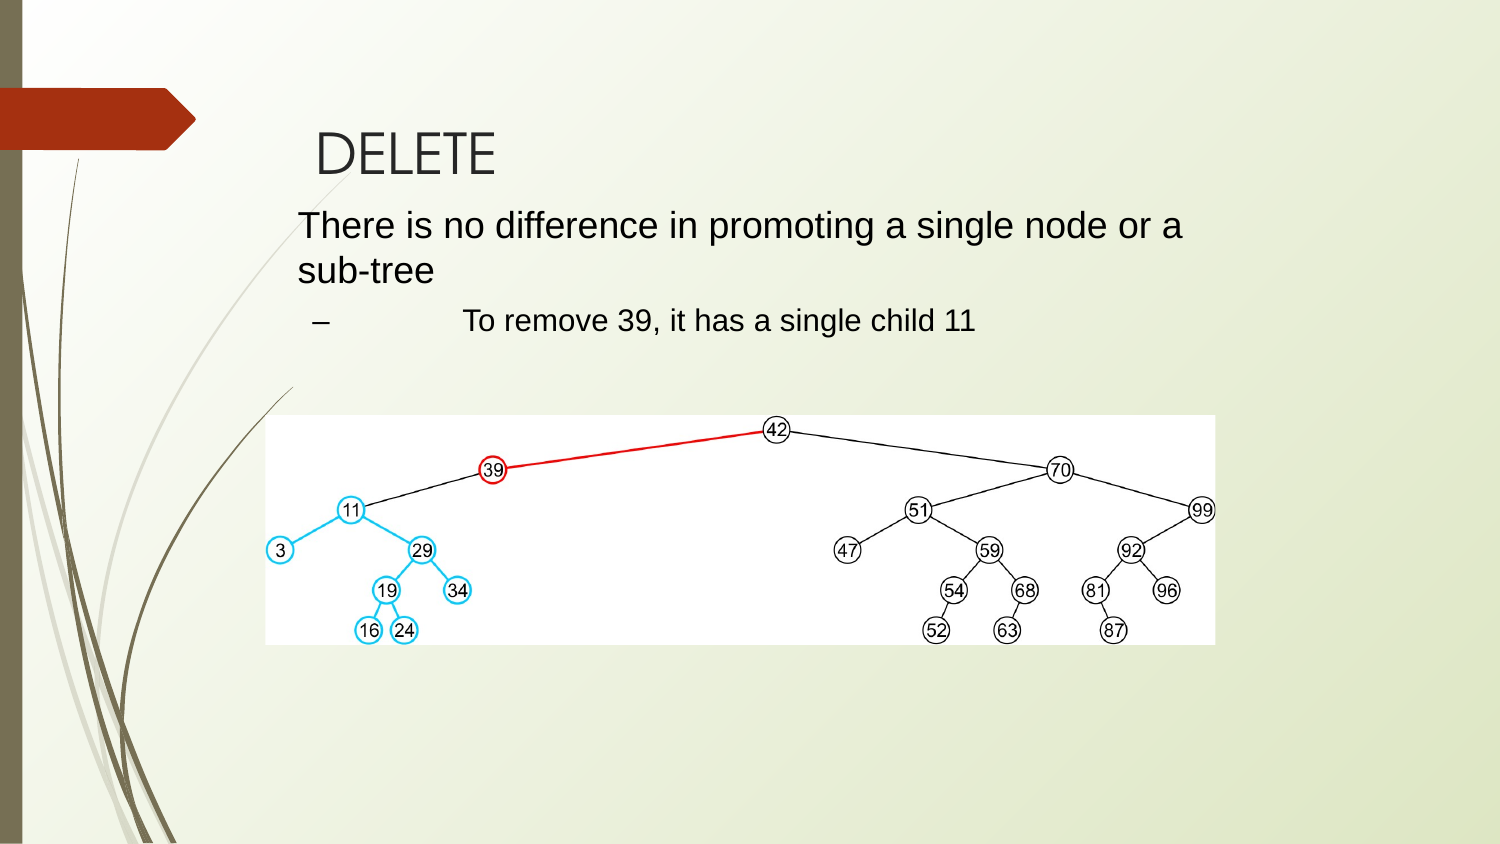

# DELETE
There is no difference in promoting a single node or a
sub-tree
–	To remove 39, it has a single child 11